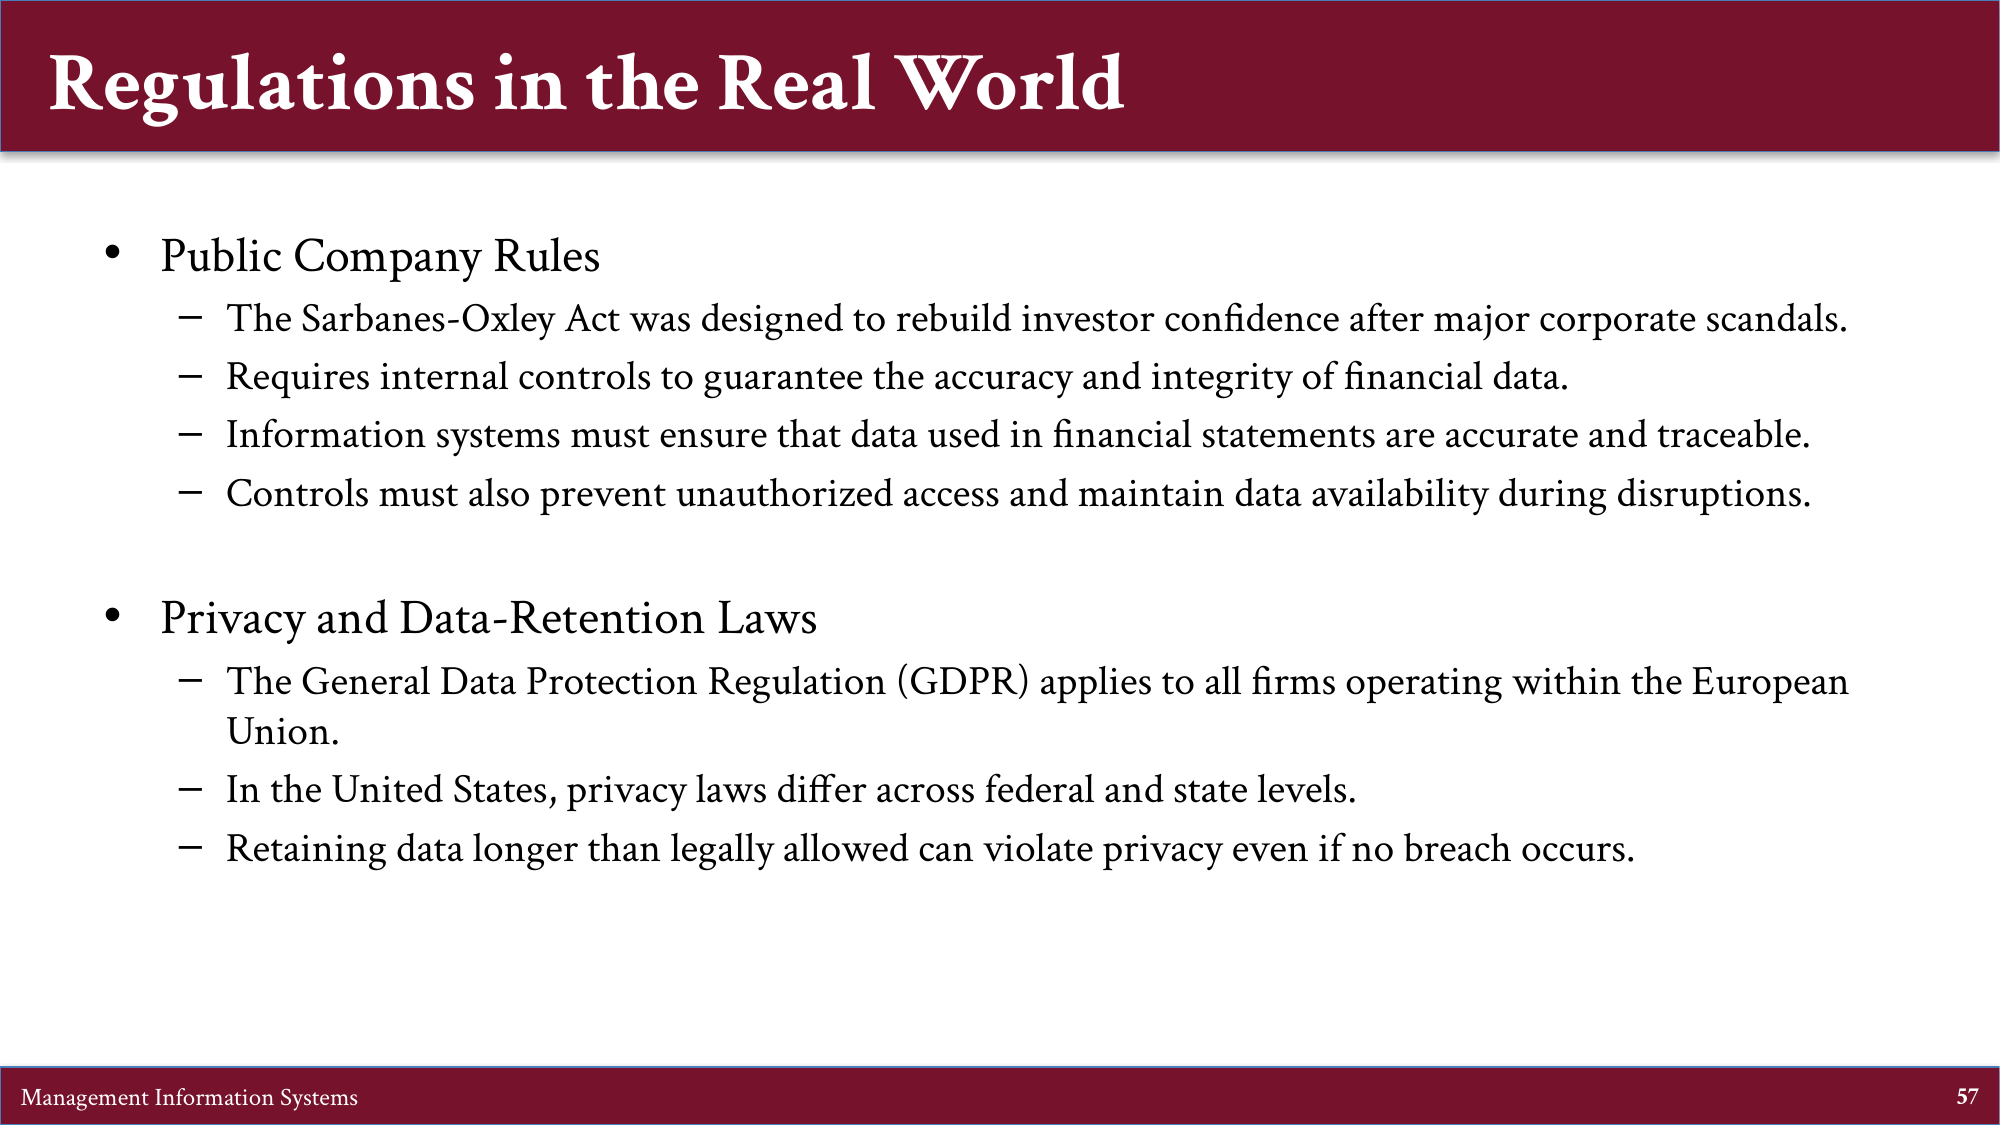

# Regulations in the Real World
Public Company Rules
The Sarbanes-Oxley Act was designed to rebuild investor confidence after major corporate scandals.
Requires internal controls to guarantee the accuracy and integrity of financial data.
Information systems must ensure that data used in financial statements are accurate and traceable.
Controls must also prevent unauthorized access and maintain data availability during disruptions.

Privacy and Data-Retention Laws
The General Data Protection Regulation (GDPR) applies to all firms operating within the European Union.
In the United States, privacy laws differ across federal and state levels.
Retaining data longer than legally allowed can violate privacy even if no breach occurs.

 Management Information Systems
57